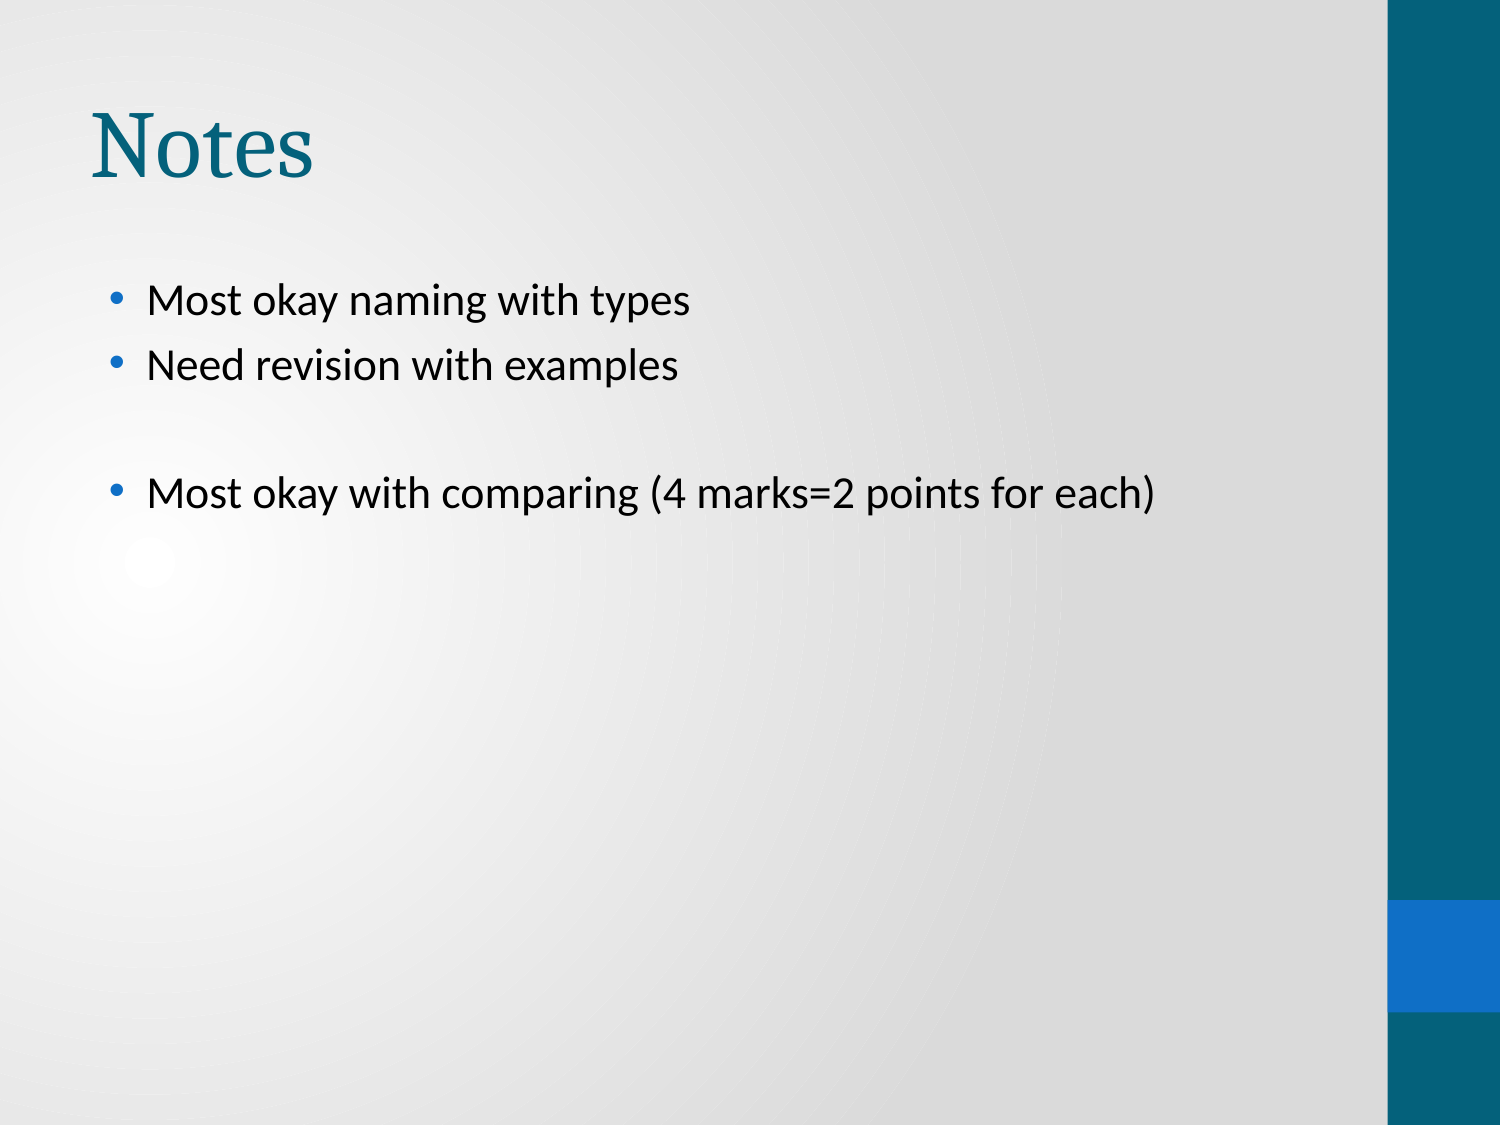

# Notes
Most okay naming with types
Need revision with examples

Most okay with comparing (4 marks=2 points for each)